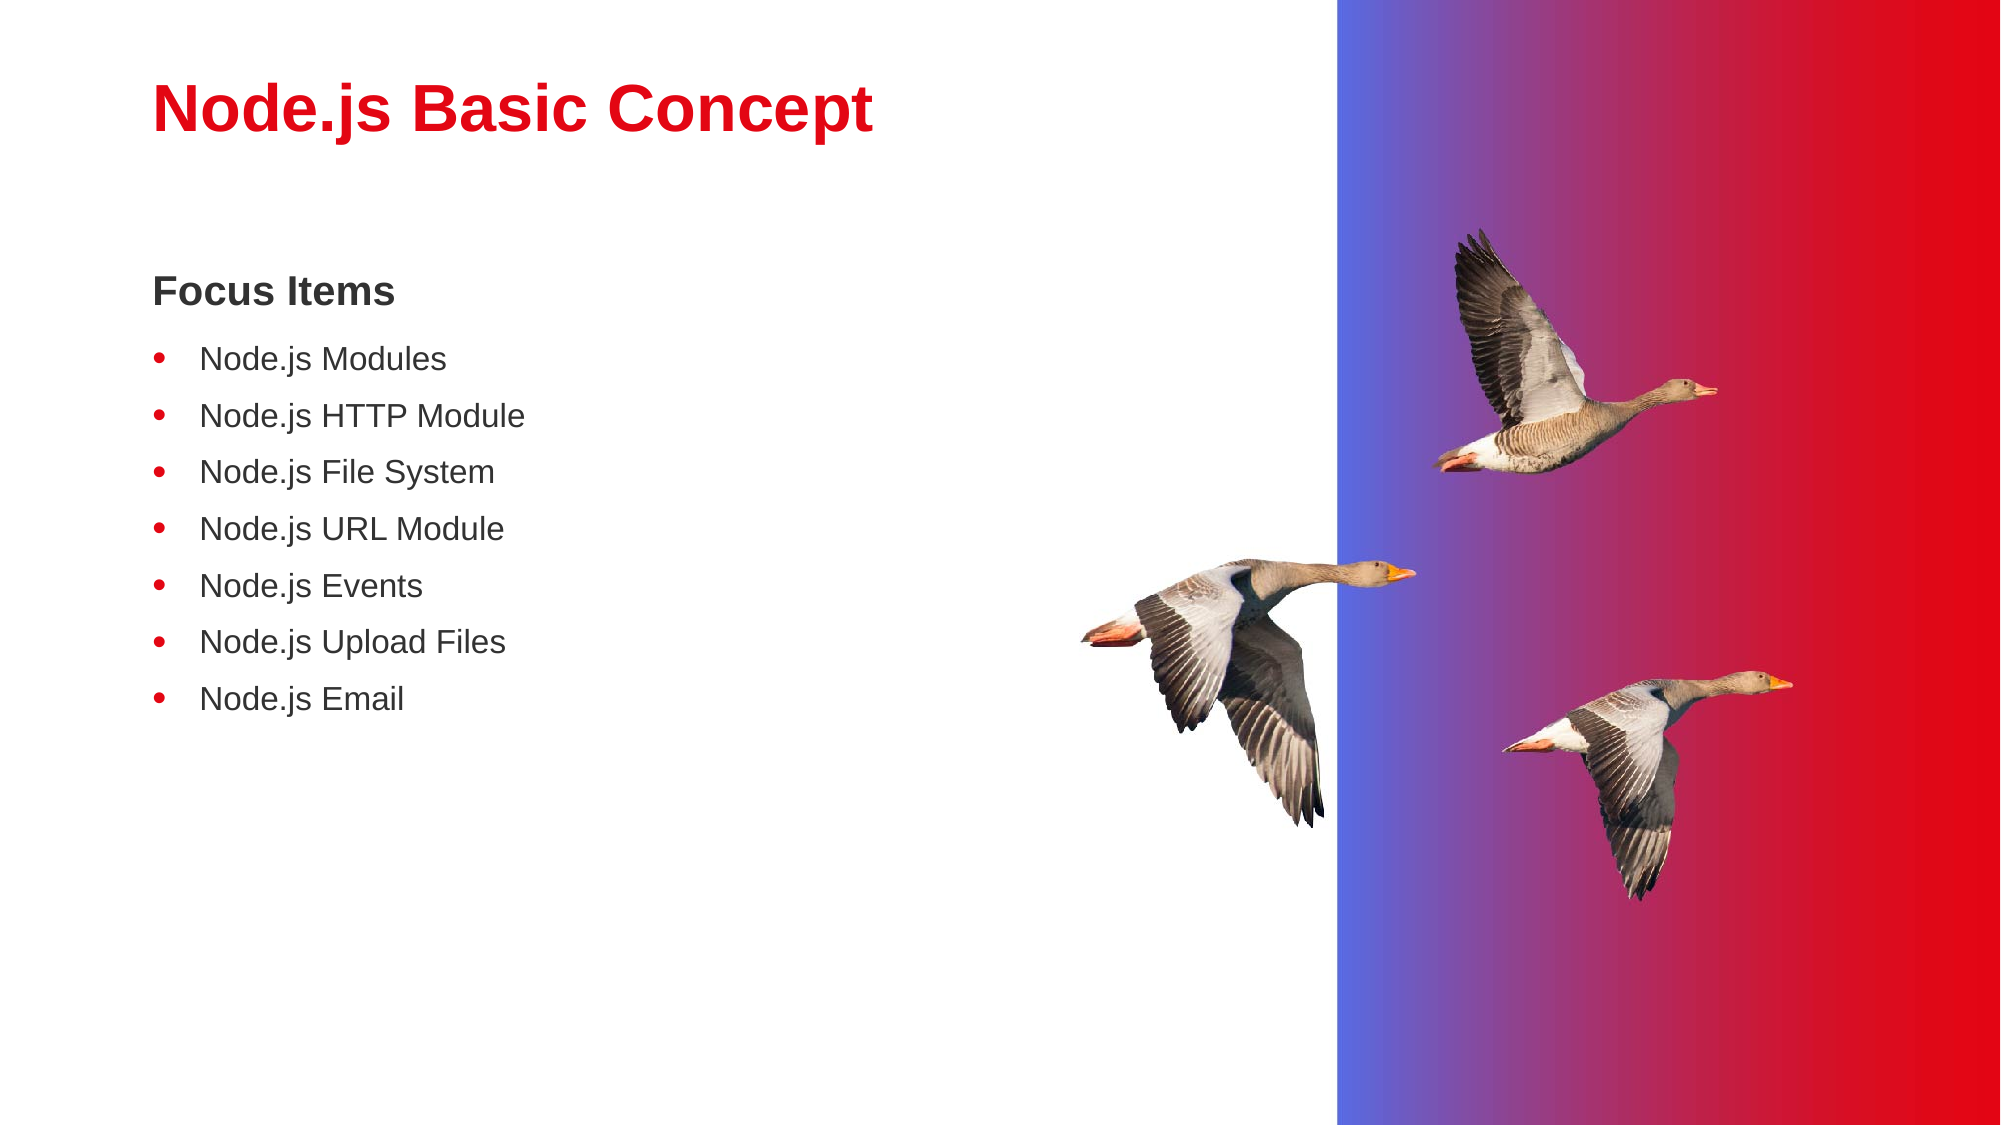

# Node.js Basic Concept
Focus Items
Node.js Modules
Node.js HTTP Module
Node.js File System
Node.js URL Module
Node.js Events
Node.js Upload Files
Node.js Email